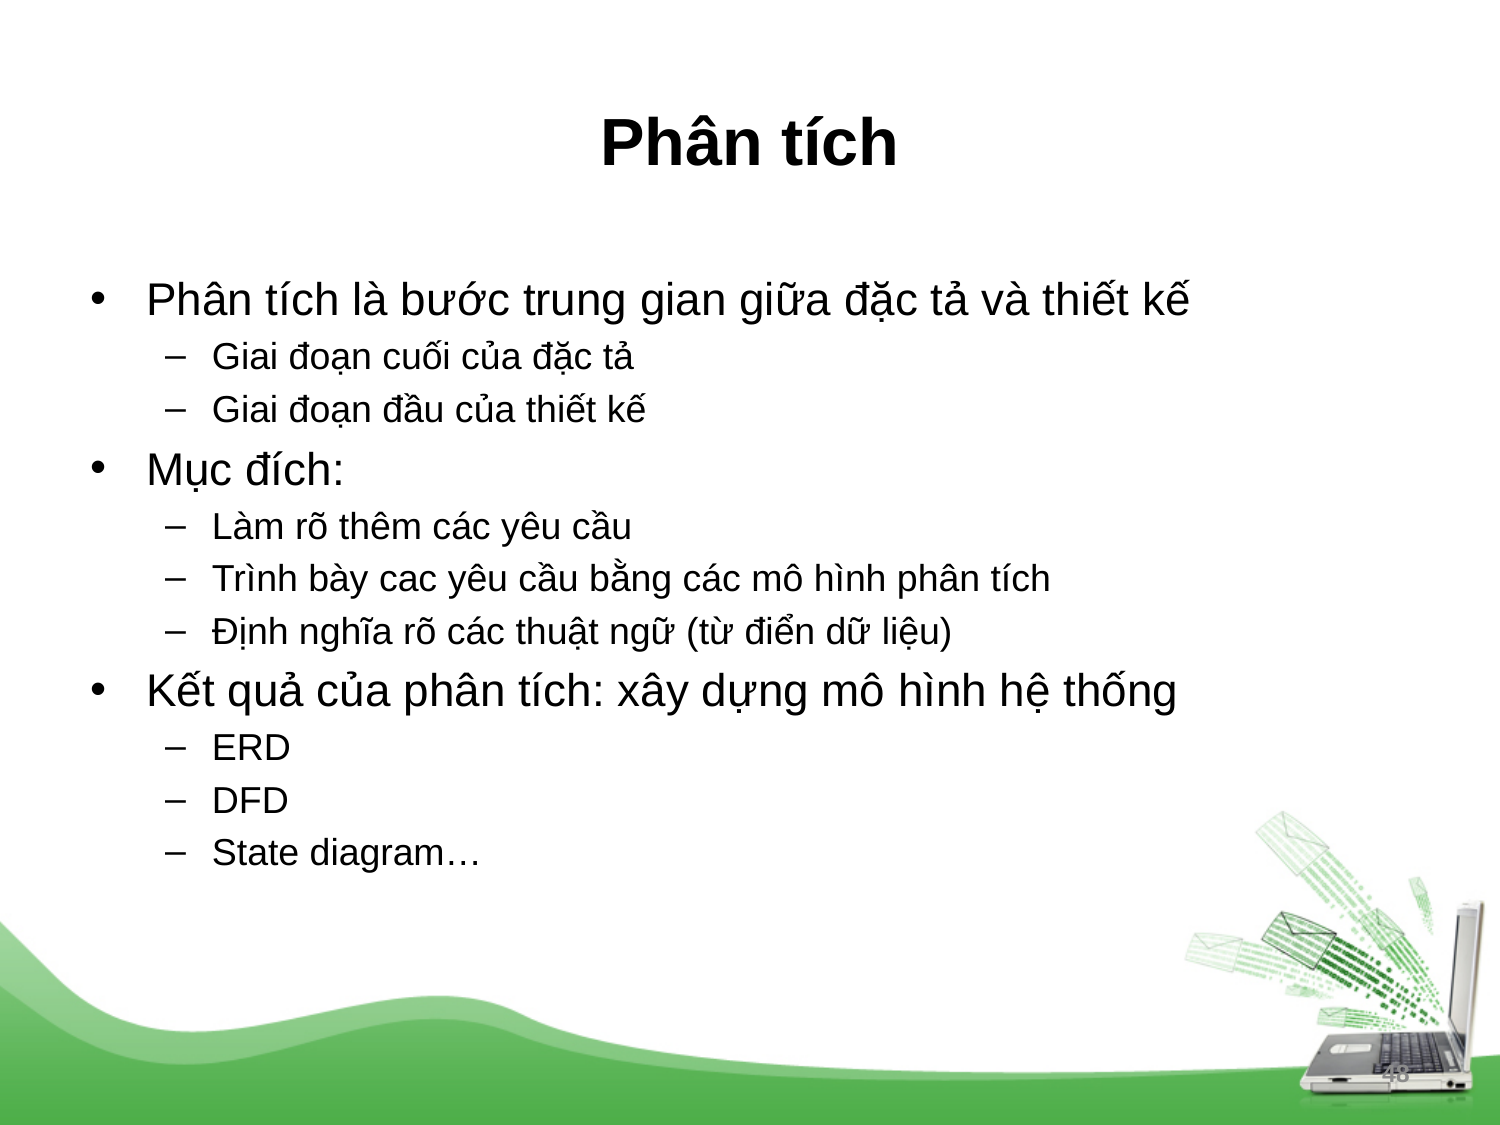

# Phân tích
Phân tích là bước trung gian giữa đặc tả và thiết kế
Giai đoạn cuối của đặc tả
Giai đoạn đầu của thiết kế
Mục đích:
Làm rõ thêm các yêu cầu
Trình bày cac yêu cầu bằng các mô hình phân tích
Định nghĩa rõ các thuật ngữ (từ điển dữ liệu)
Kết quả của phân tích: xây dựng mô hình hệ thống
ERD
DFD
State diagram…
48